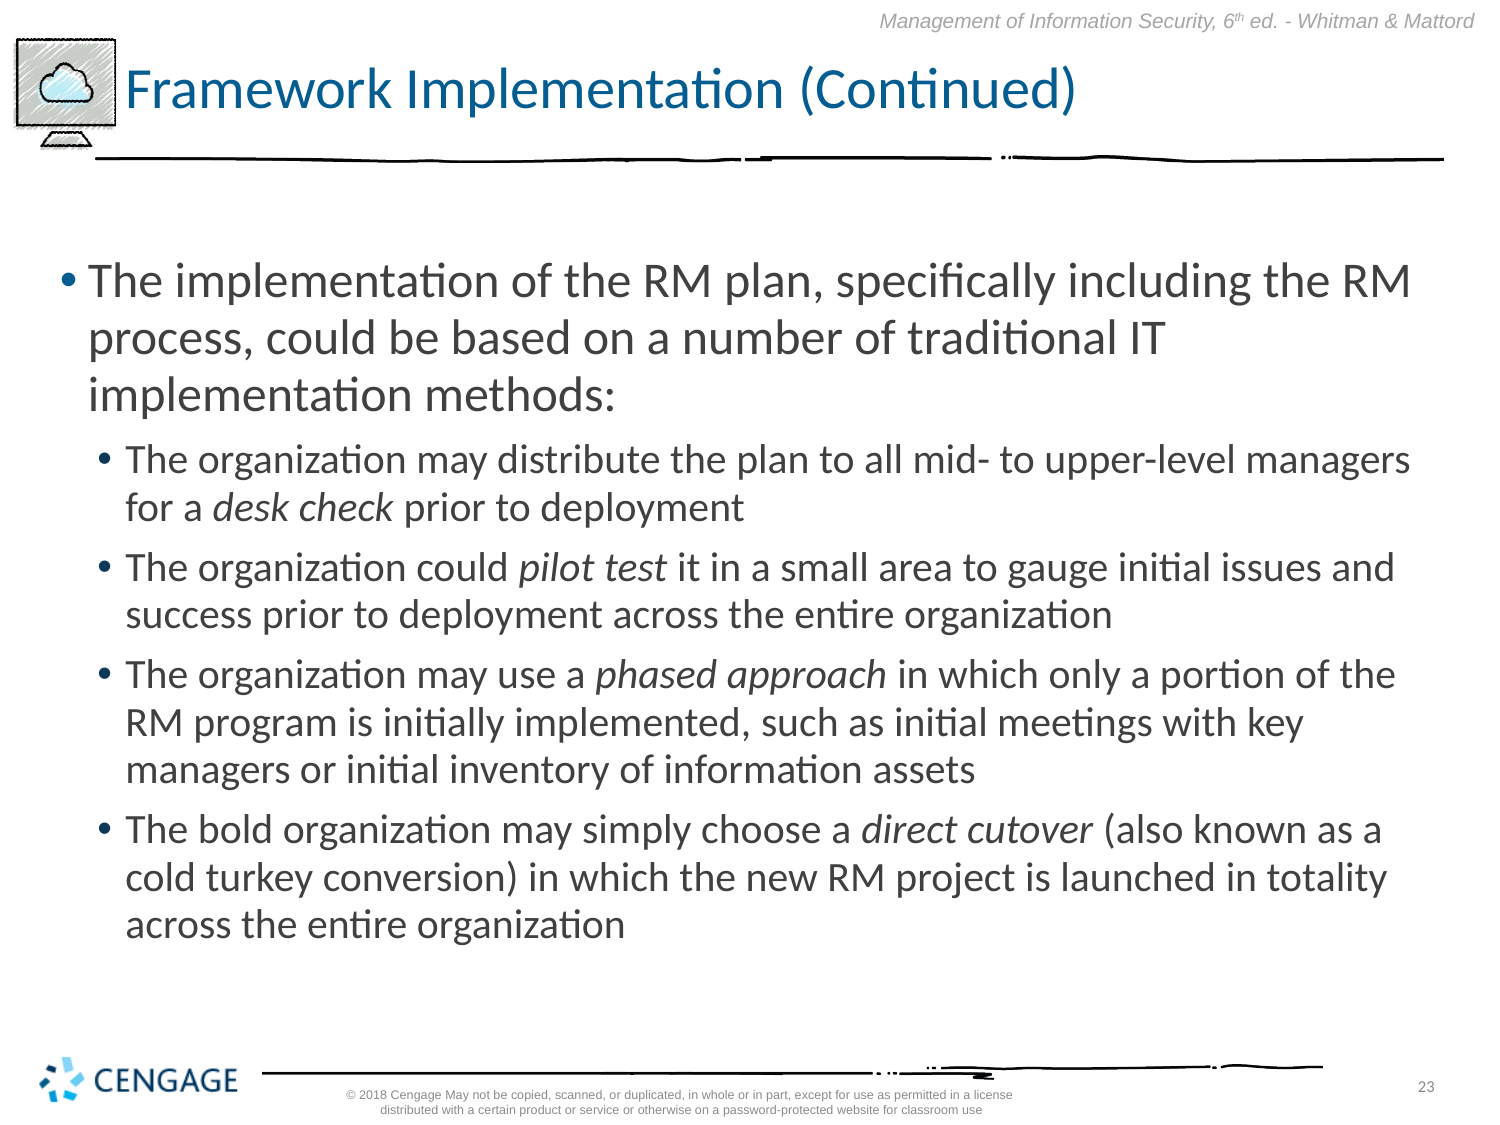

# Framework Implementation (Continued)
The implementation of the RM plan, specifically including the RM process, could be based on a number of traditional IT implementation methods:
The organization may distribute the plan to all mid- to upper-level managers for a desk check prior to deployment
The organization could pilot test it in a small area to gauge initial issues and success prior to deployment across the entire organization
The organization may use a phased approach in which only a portion of the RM program is initially implemented, such as initial meetings with key managers or initial inventory of information assets
The bold organization may simply choose a direct cutover (also known as a cold turkey conversion) in which the new RM project is launched in totality across the entire organization